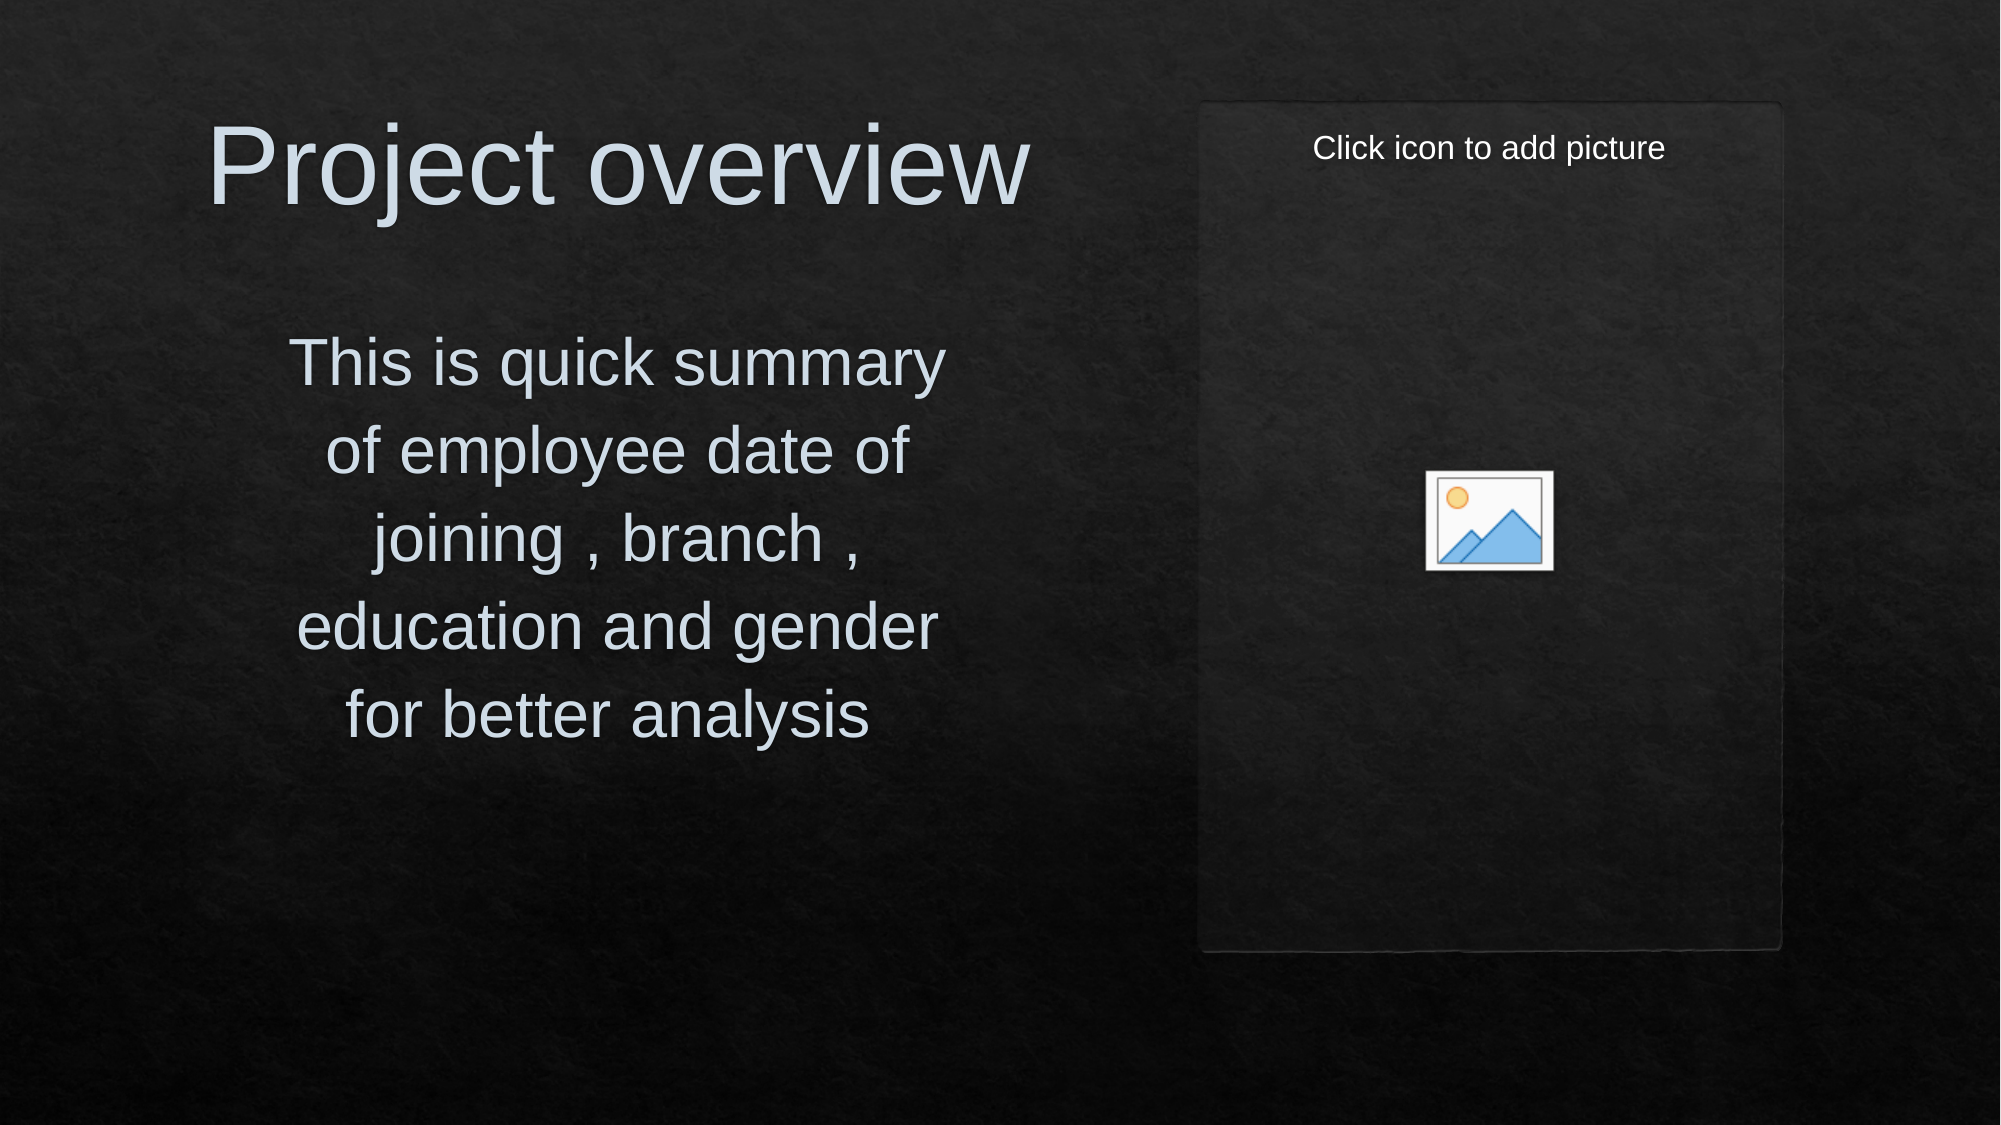

# Project overview

This is quick summary of employee date of joining , branch , education and gender for better analysis